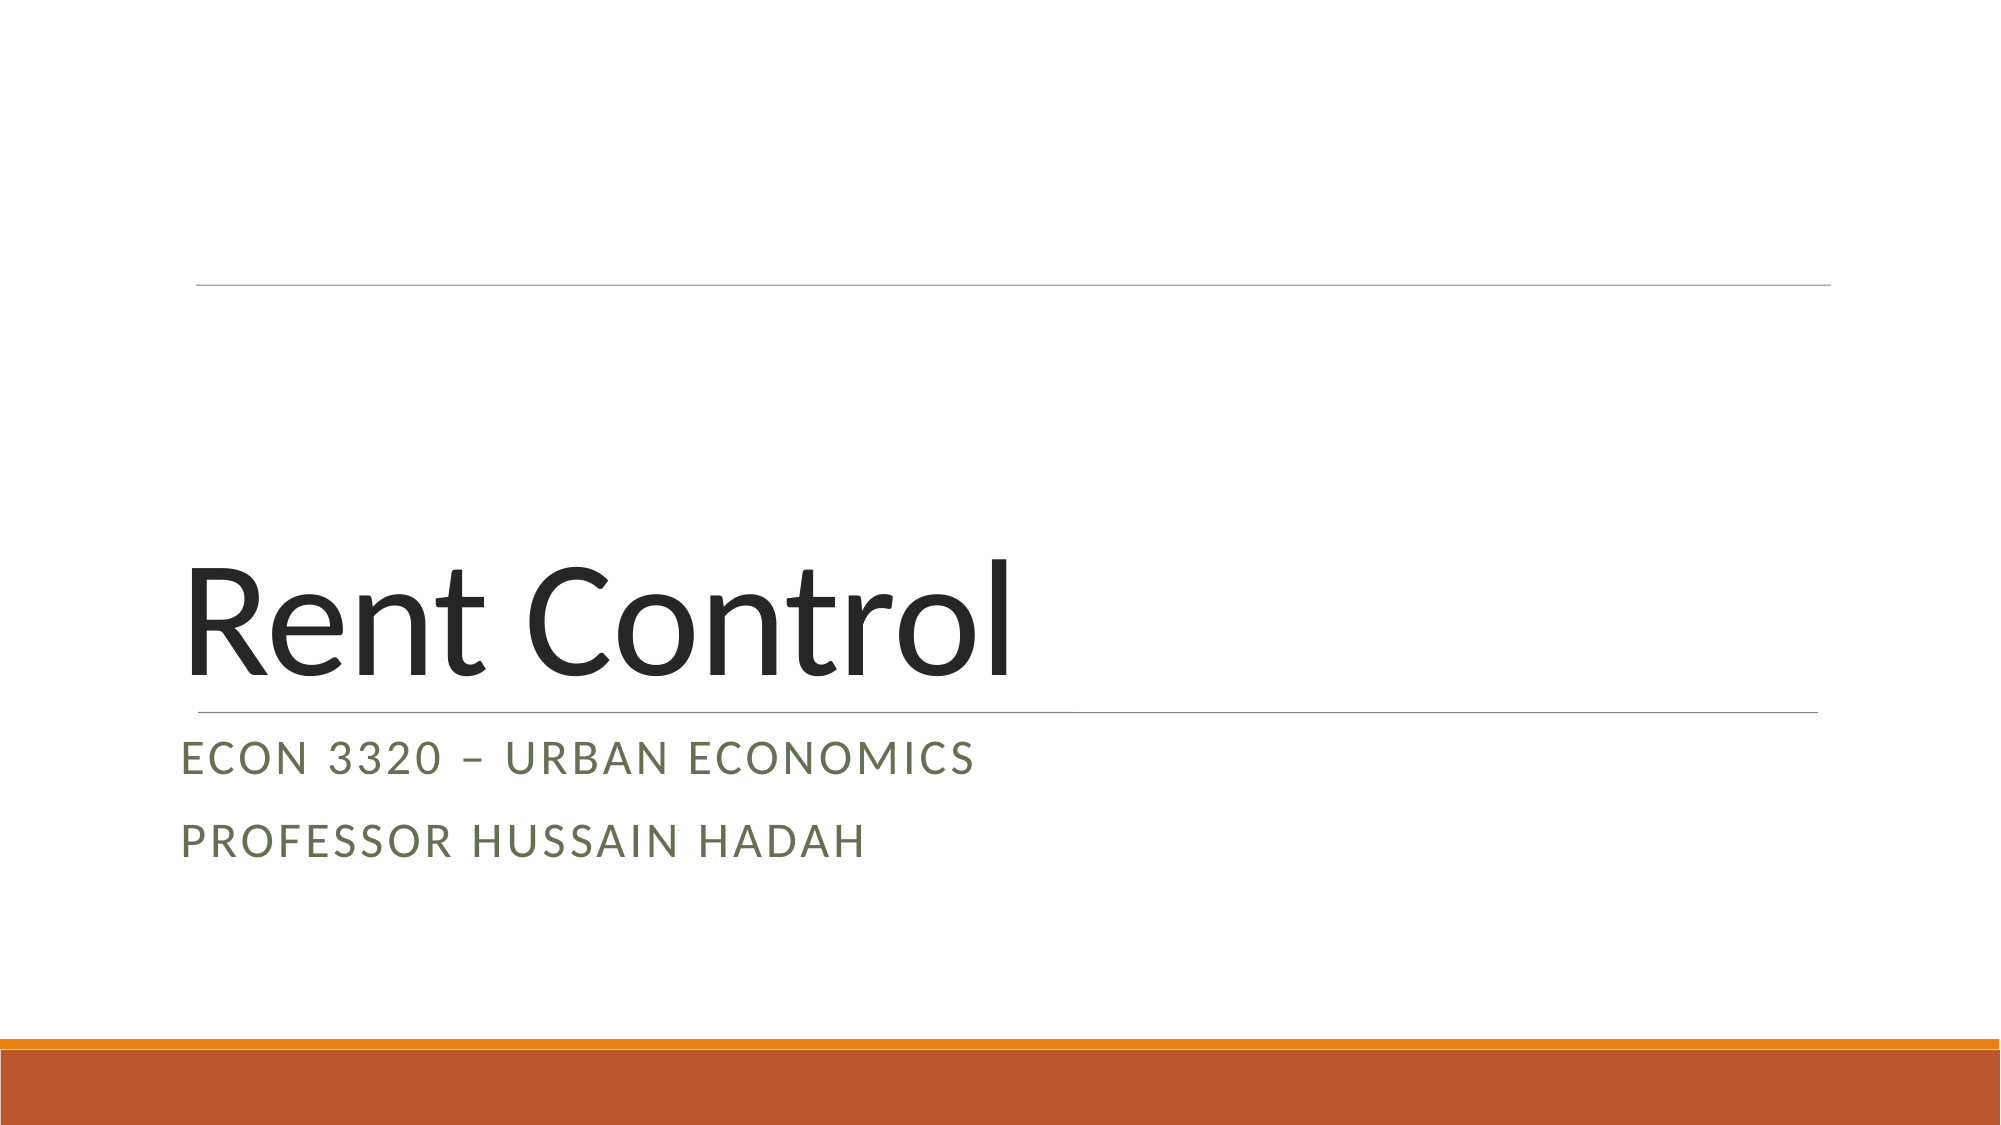

# Rent Control
ECON 3320 – Urban Economics
Professor HUSSAIN HADAH